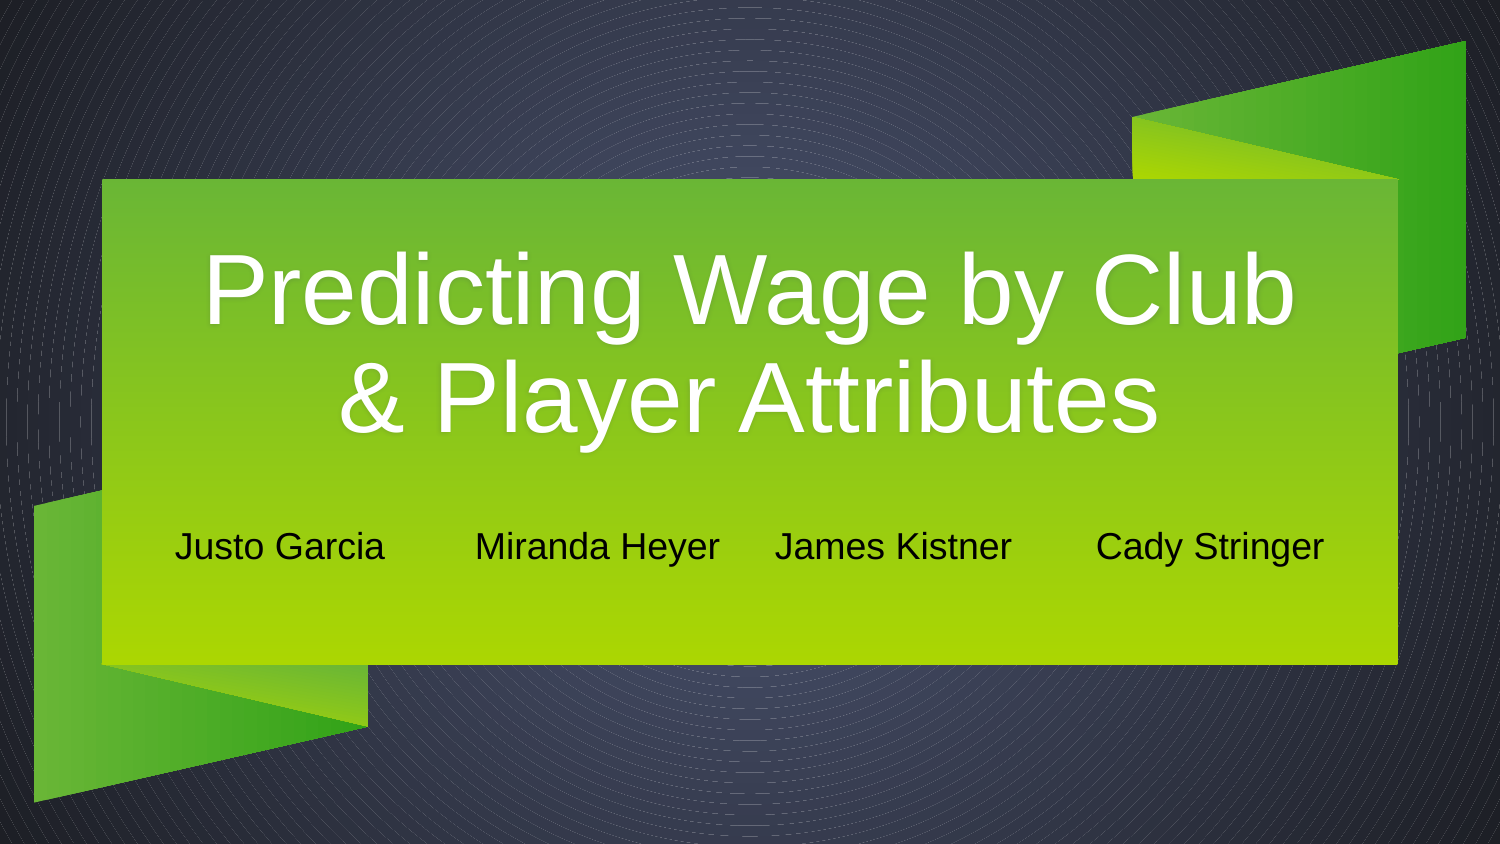

# Predicting Wage by Club & Player Attributes
Justo Garcia	Miranda Heyer 	James Kistner	  Cady Stringer